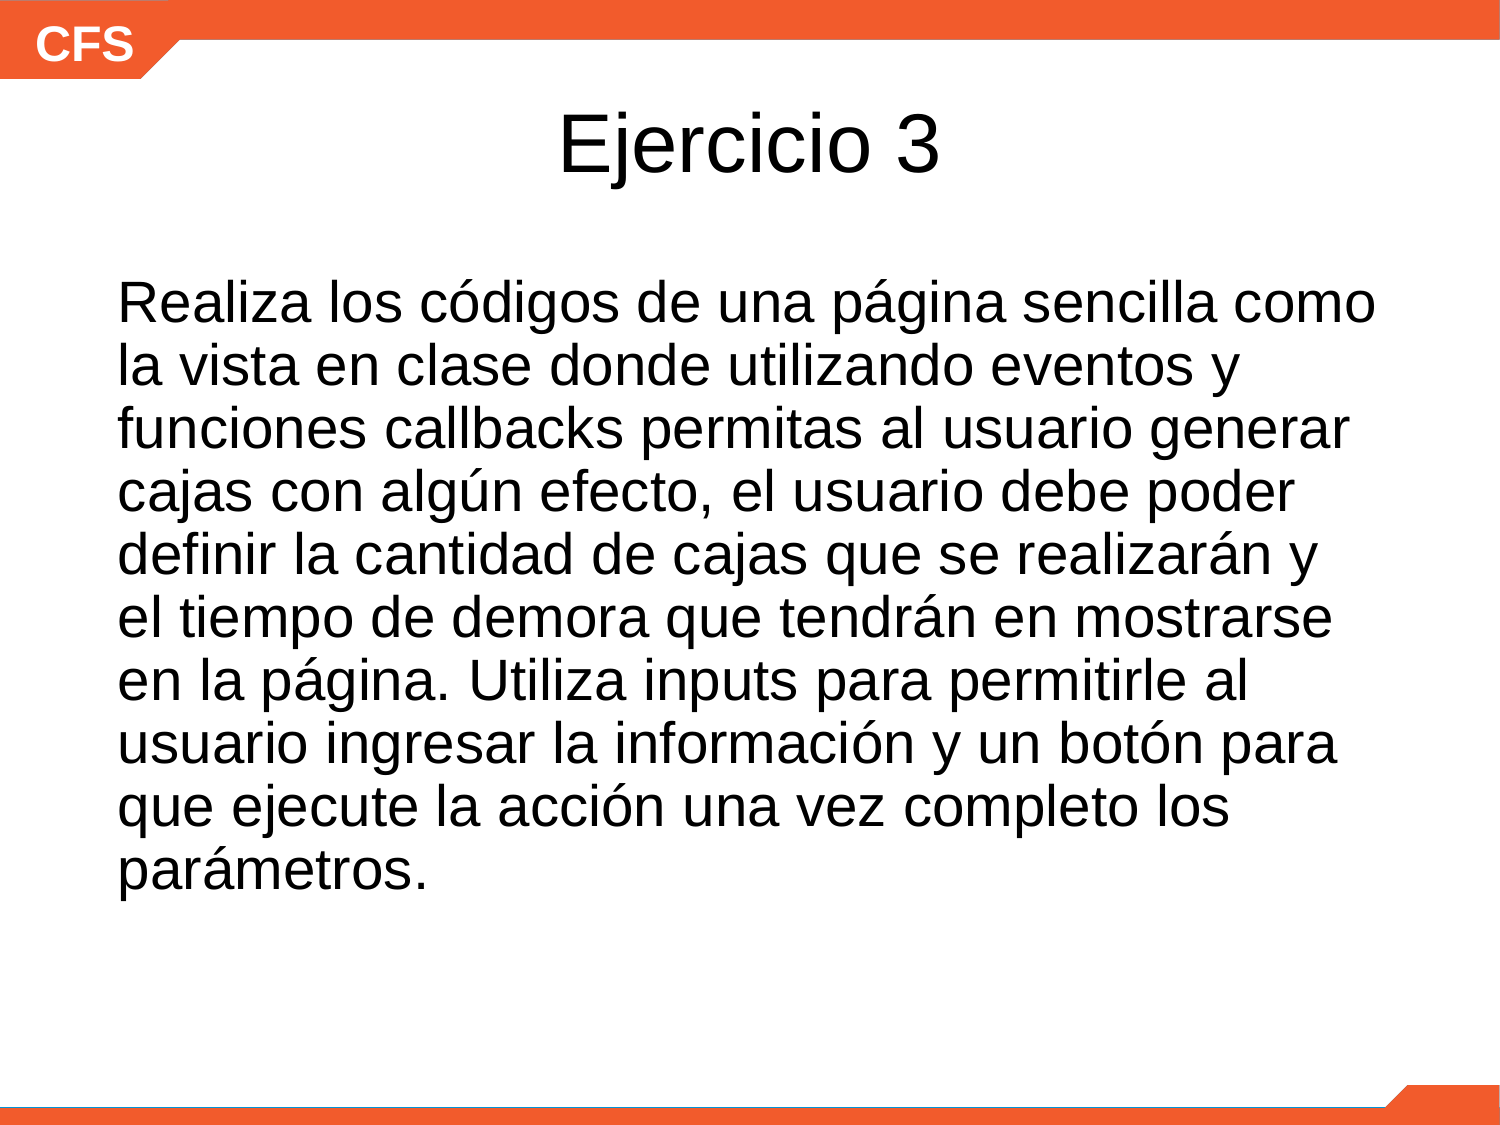

Ejercicio 3
Realiza los códigos de una página sencilla como la vista en clase donde utilizando eventos y funciones callbacks permitas al usuario generar cajas con algún efecto, el usuario debe poder definir la cantidad de cajas que se realizarán y el tiempo de demora que tendrán en mostrarse en la página. Utiliza inputs para permitirle al usuario ingresar la información y un botón para que ejecute la acción una vez completo los parámetros.